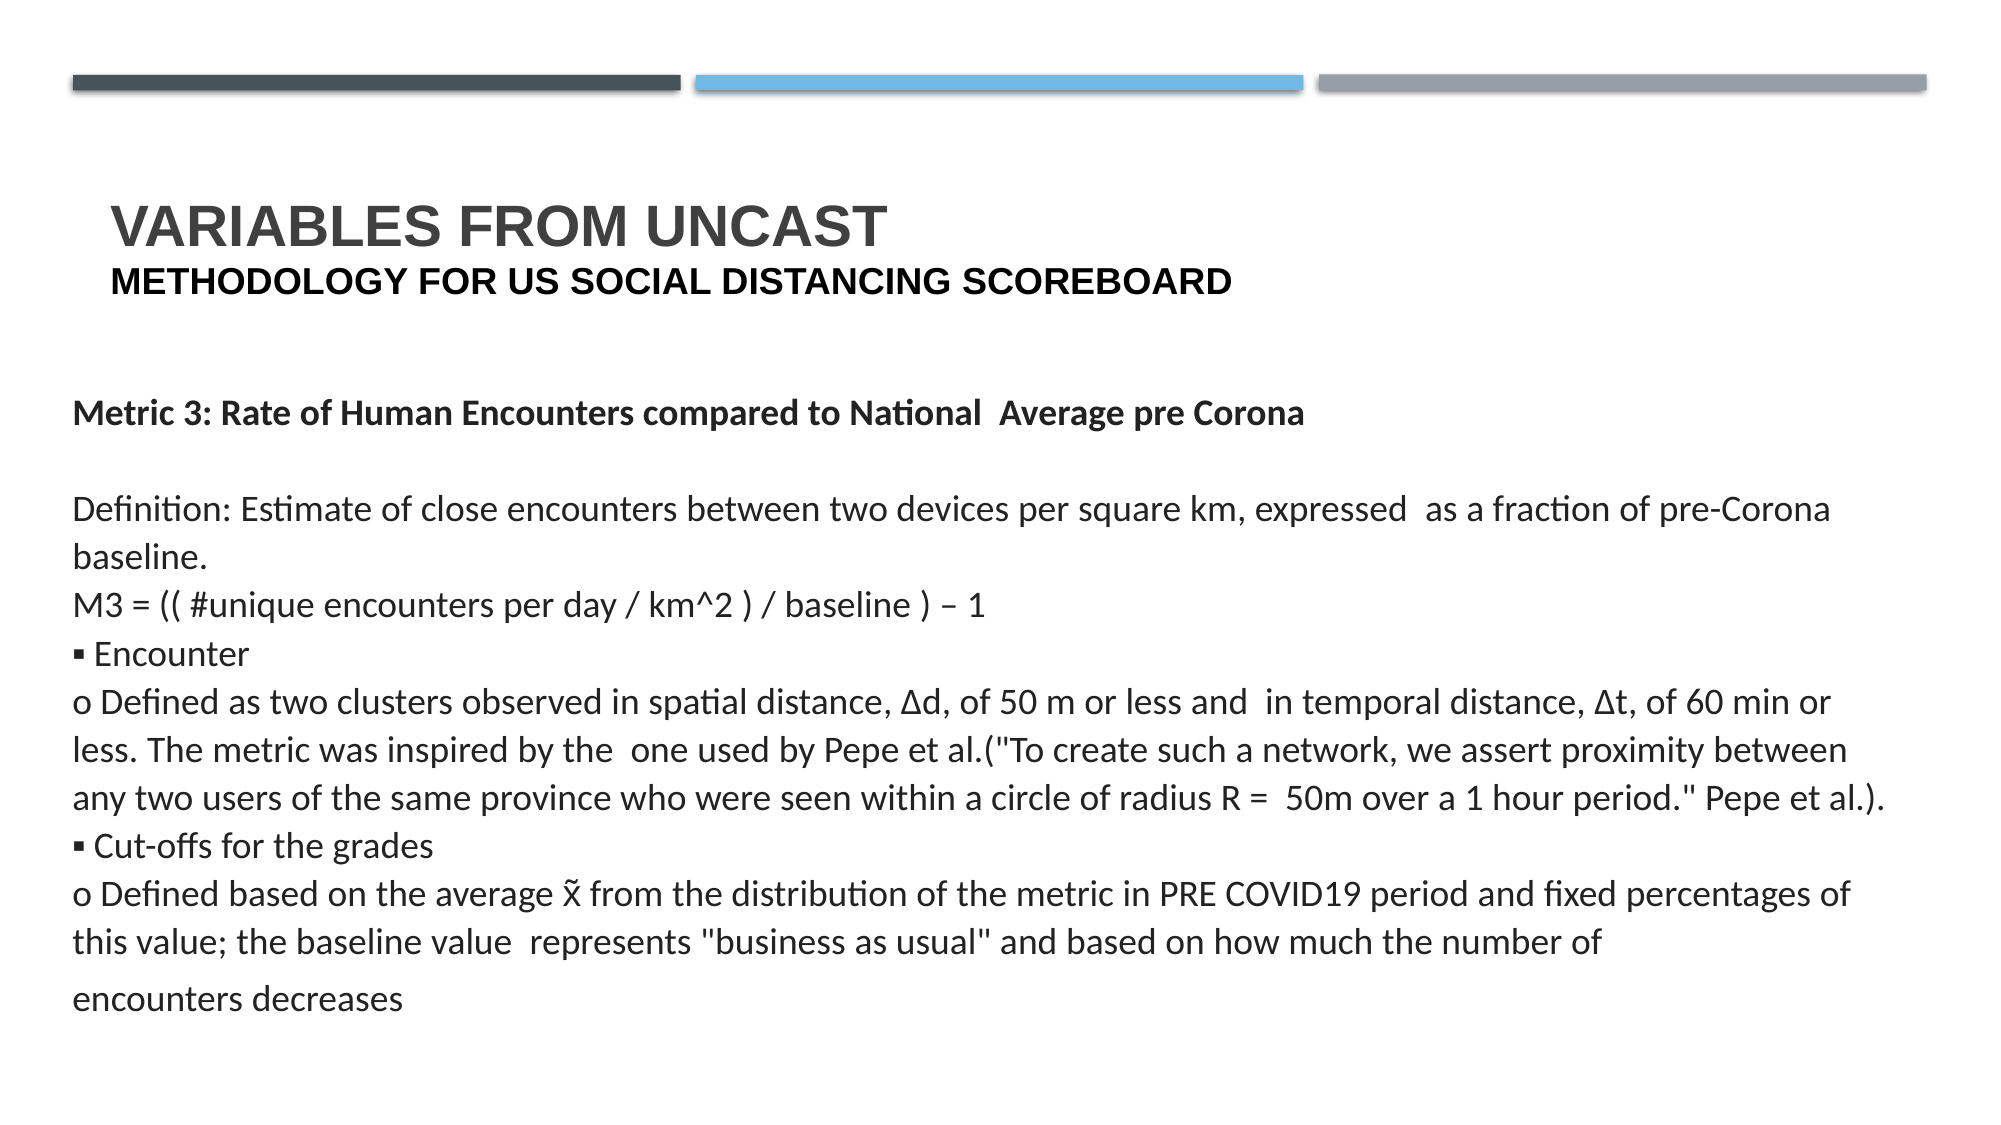

# VARIABLES FROM UNCAST Methodology for US Social Distancing Scoreboard
Metric 3: Rate of Human Encounters compared to National  Average pre Corona

Definition: Estimate of close encounters between two devices per square km, expressed  as a fraction of pre-Corona baseline.
M3 = (( #unique encounters per day / km^2 ) / baseline ) – 1
▪ Encounter
o Defined as two clusters observed in spatial distance, ∆d, of 50 m or less and  in temporal distance, ∆t, of 60 min or less. The metric was inspired by the  one used by Pepe et al.("To create such a network, we assert proximity between  any two users of the same province who were seen within a circle of radius R =  50m over a 1 hour period." Pepe et al.).
▪ Cut-offs for the grades
o Defined based on the average x͂ from the distribution of the metric in PRE COVID19 period and fixed percentages of this value; the baseline value  represents "business as usual" and based on how much the number of
encounters decreases